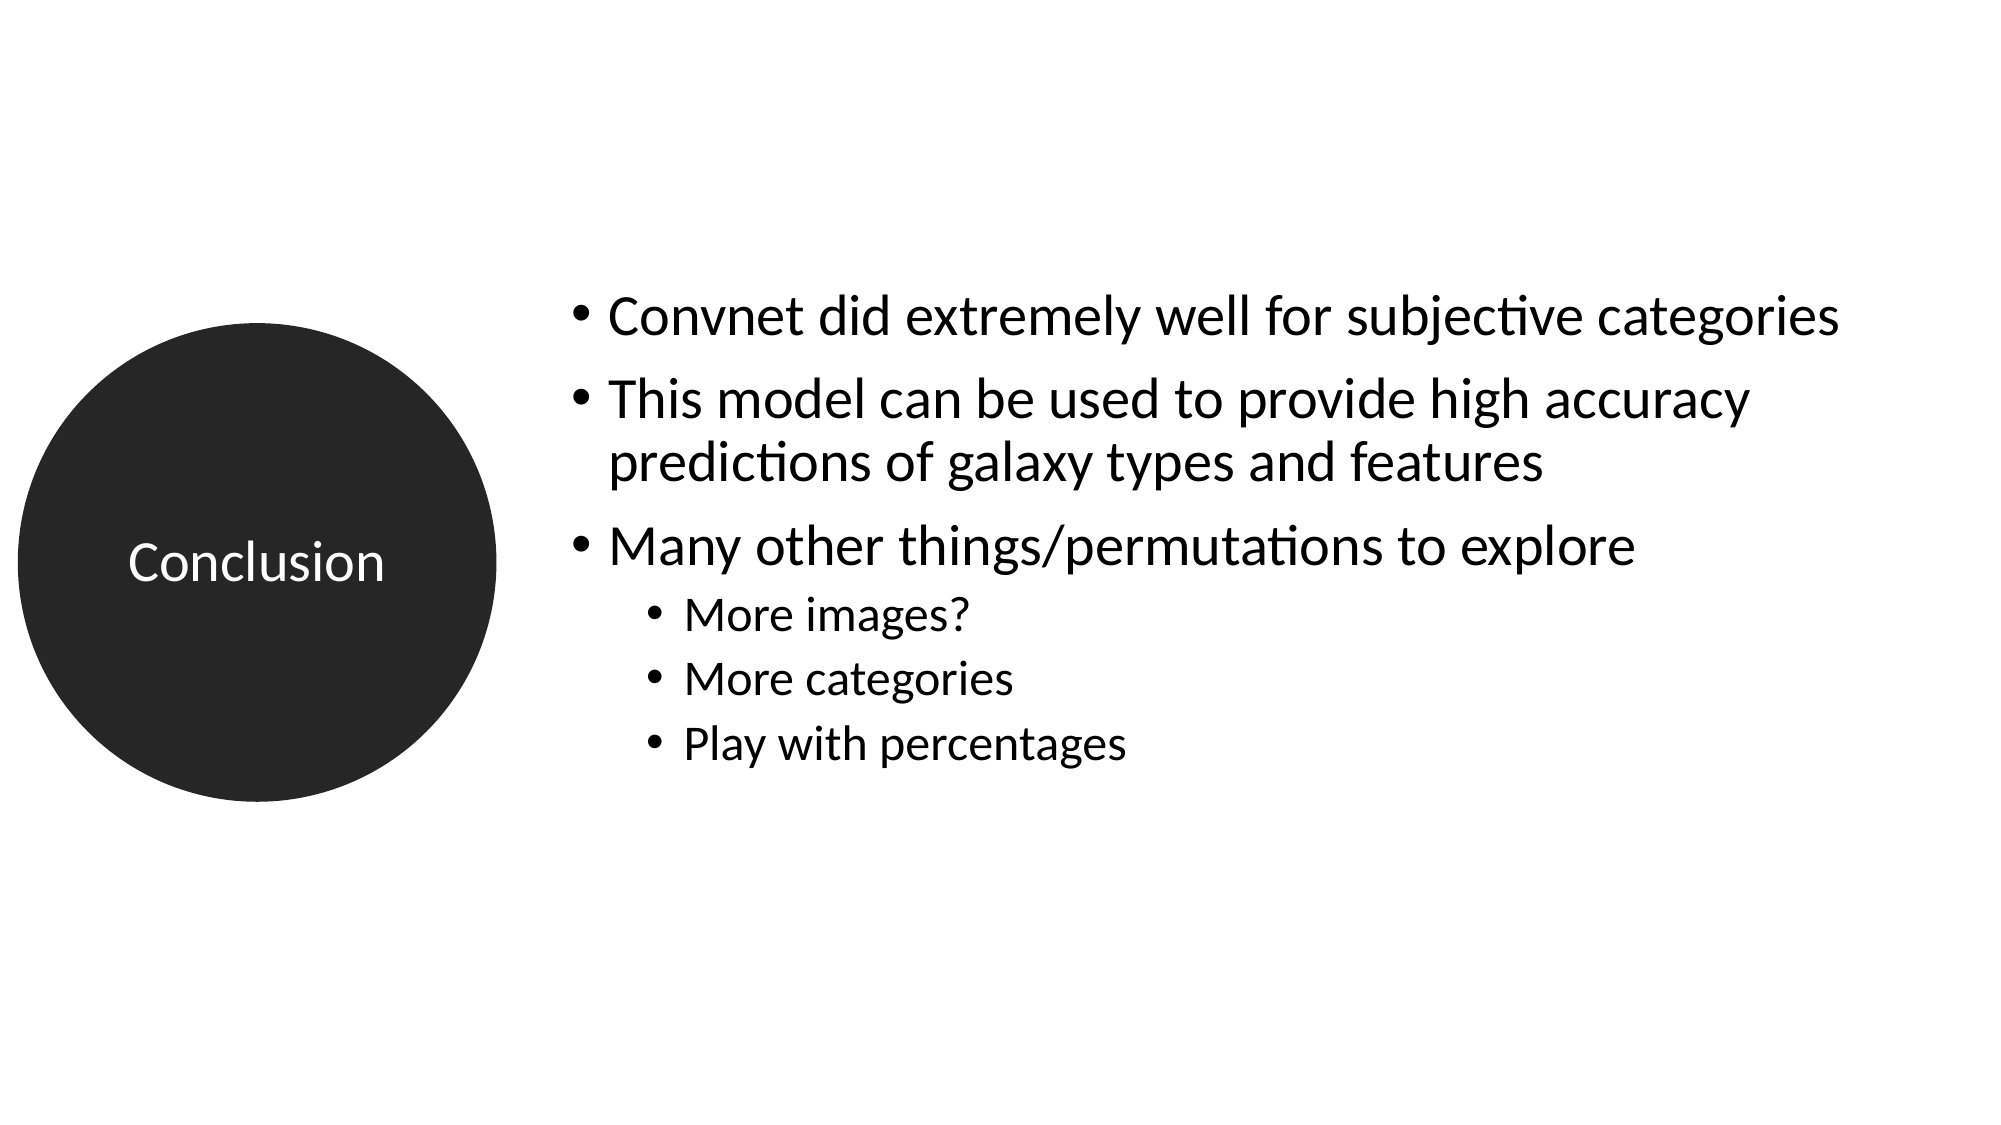

Convnet did extremely well for subjective categories
This model can be used to provide high accuracy predictions of galaxy types and features
Many other things/permutations to explore
More images?
More categories
Play with percentages

Conclusion